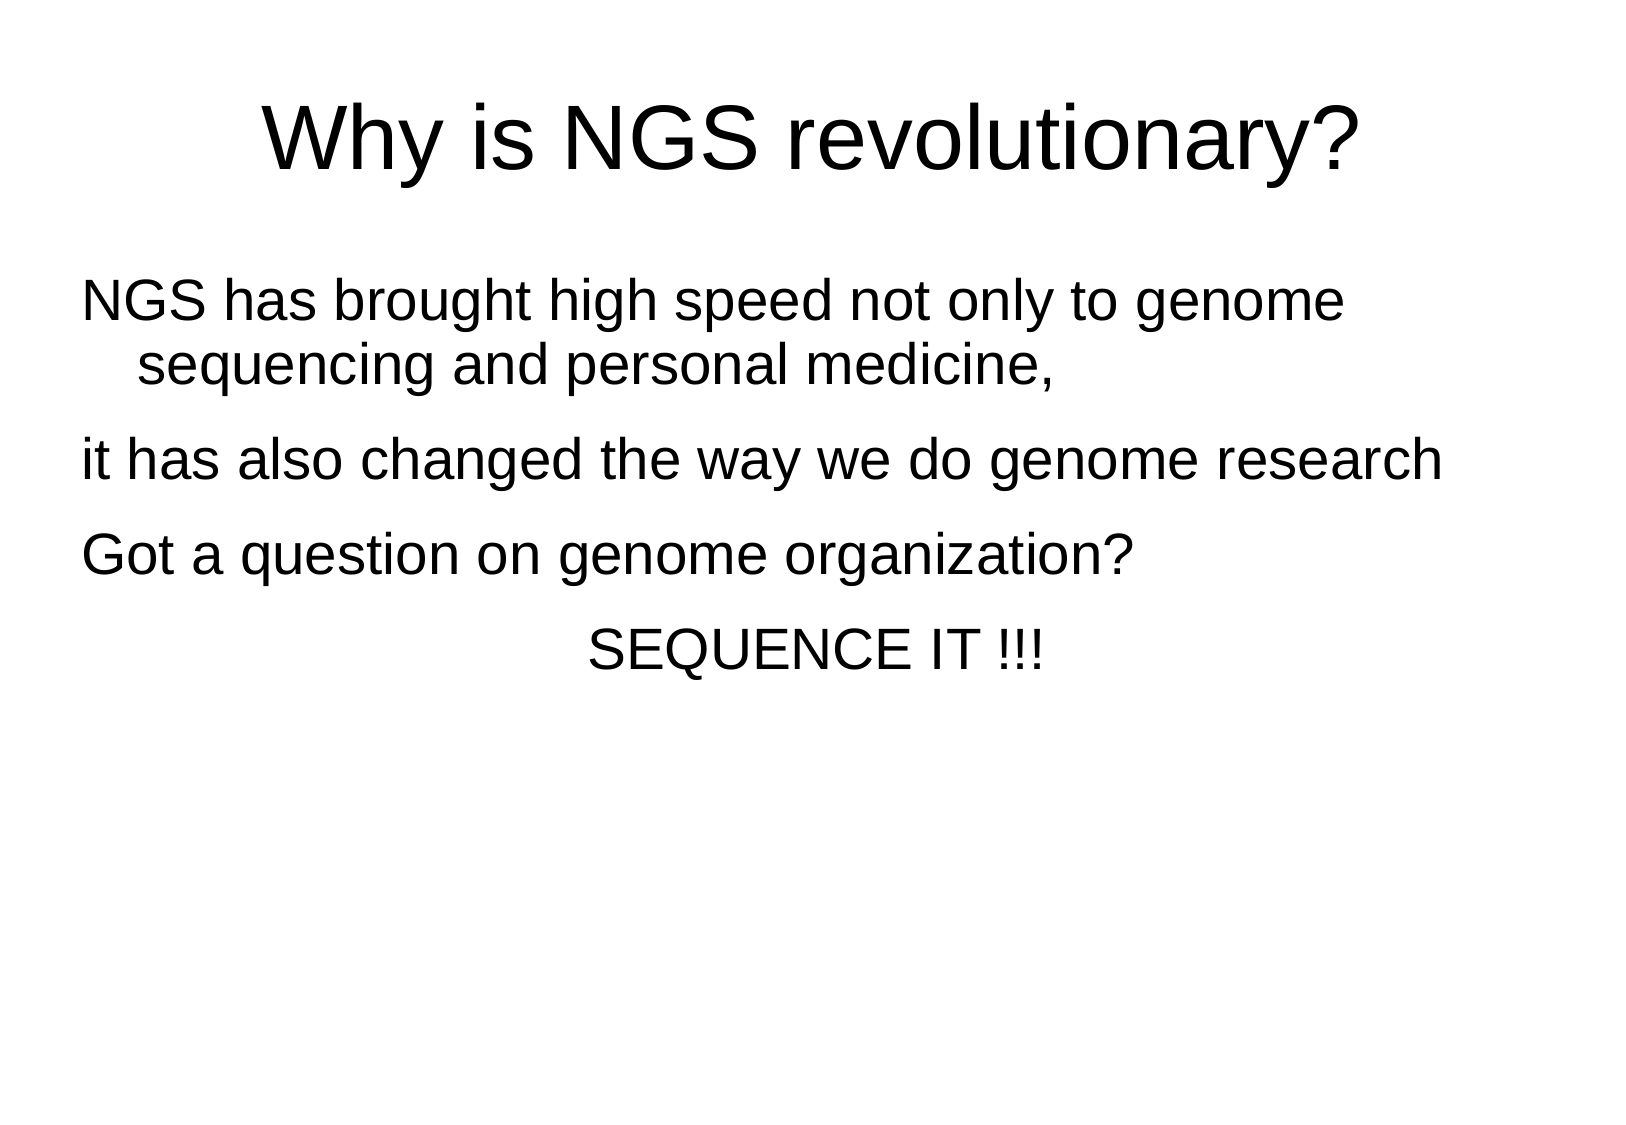

# Why is NGS revolutionary?
NGS has brought high speed not only to genome sequencing and personal medicine,
it has also changed the way we do genome research
Got a question on genome organization?
				SEQUENCE IT !!!